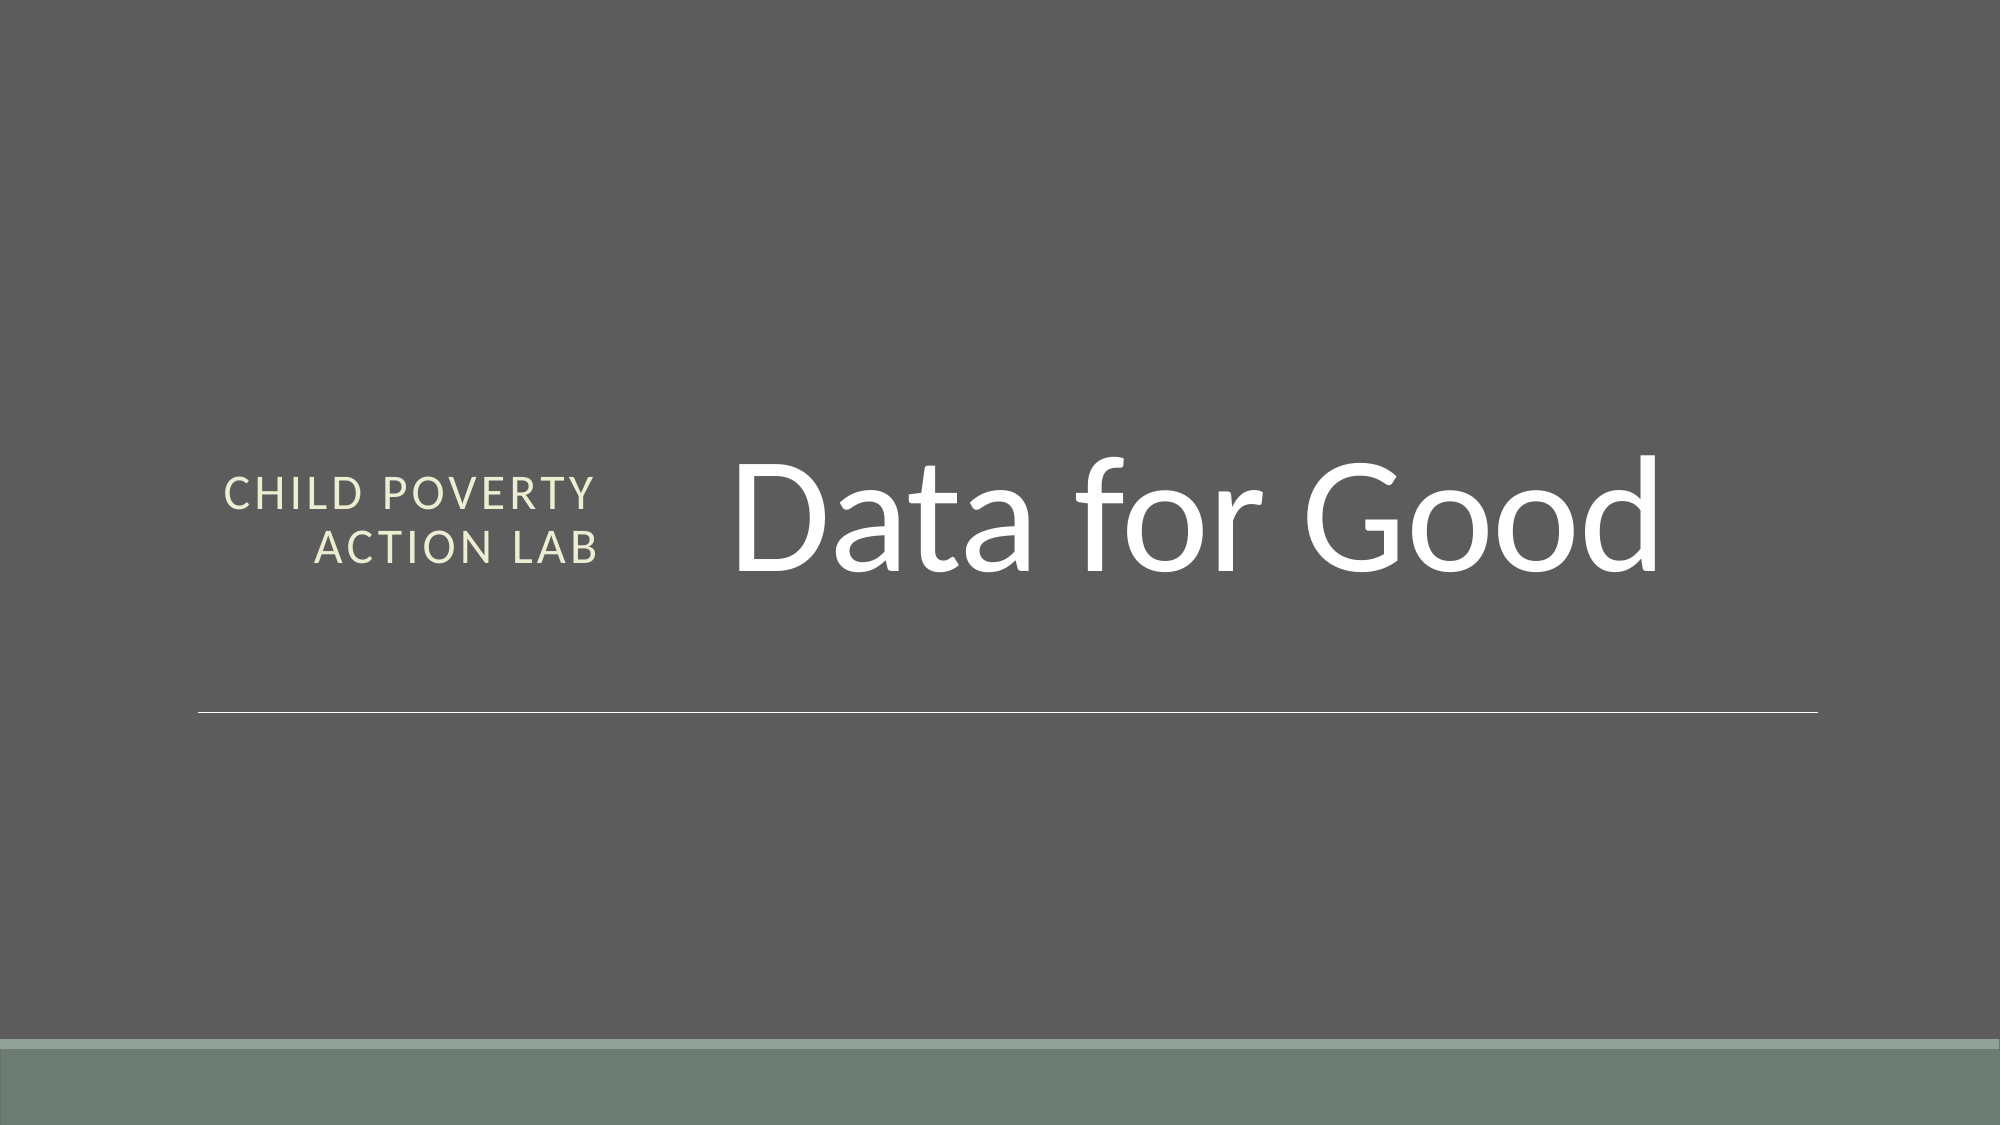

Child Poverty Action Lab
# Data for Good